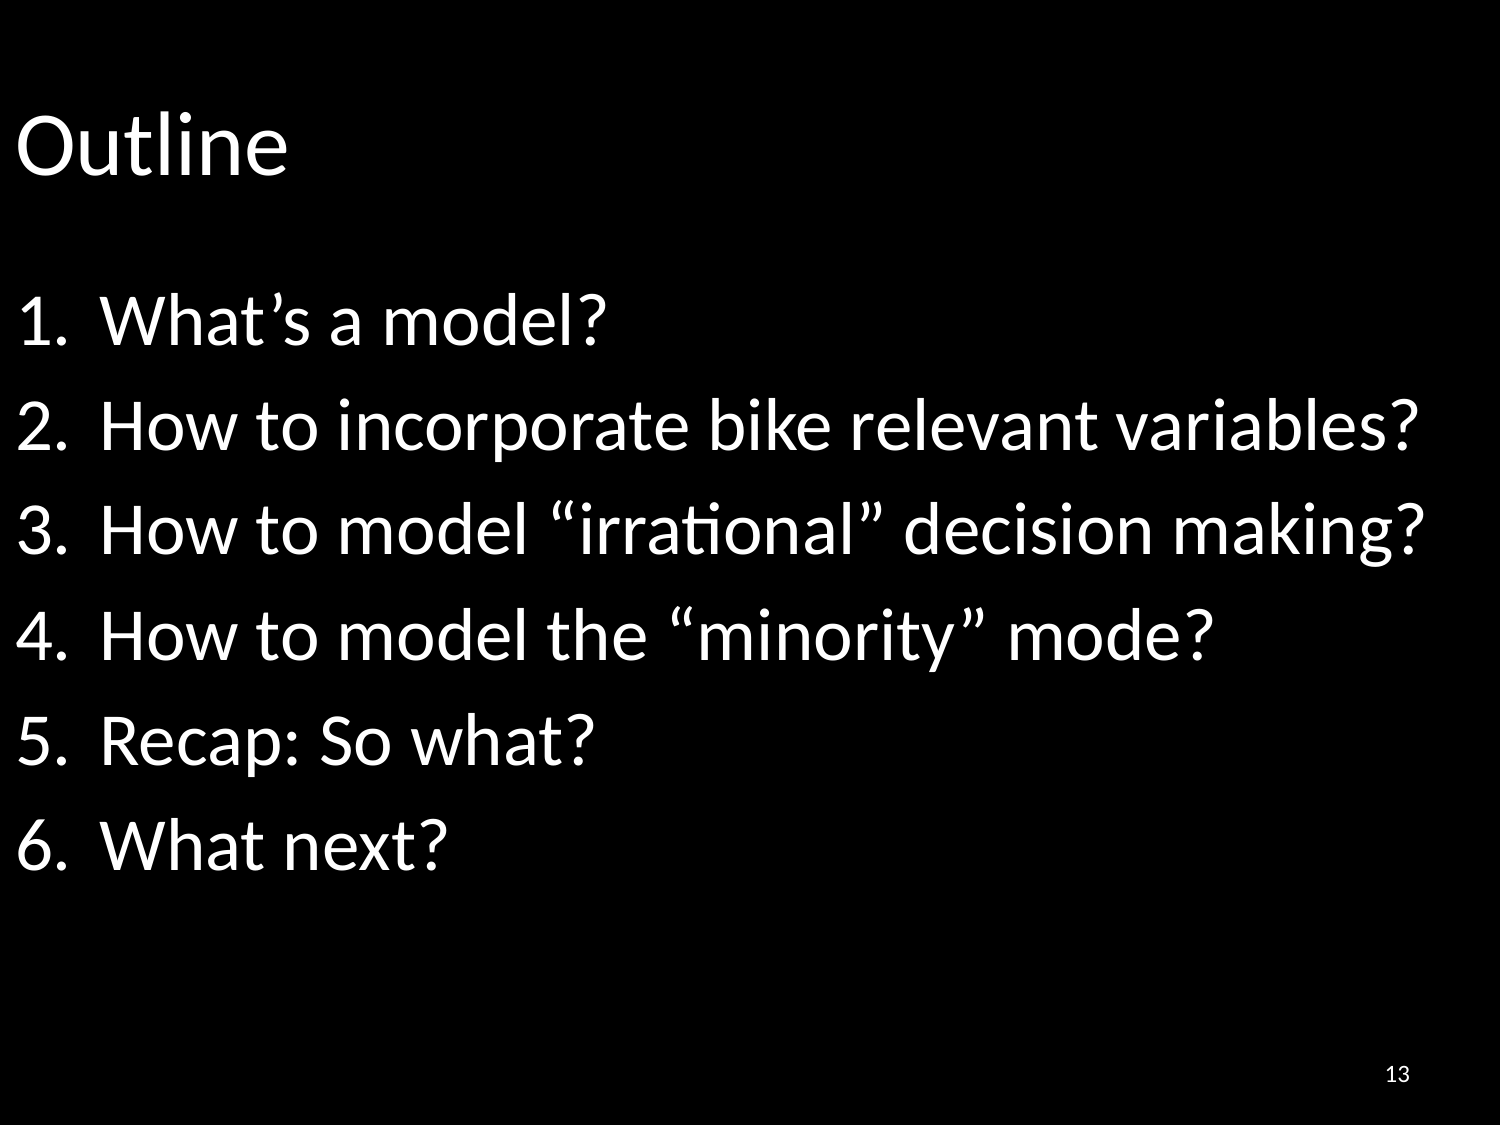

# Outline
What’s a model?
How to incorporate bike relevant variables?
How to model “irrational” decision making?
How to model the “minority” mode?
Recap: So what?
What next?
13